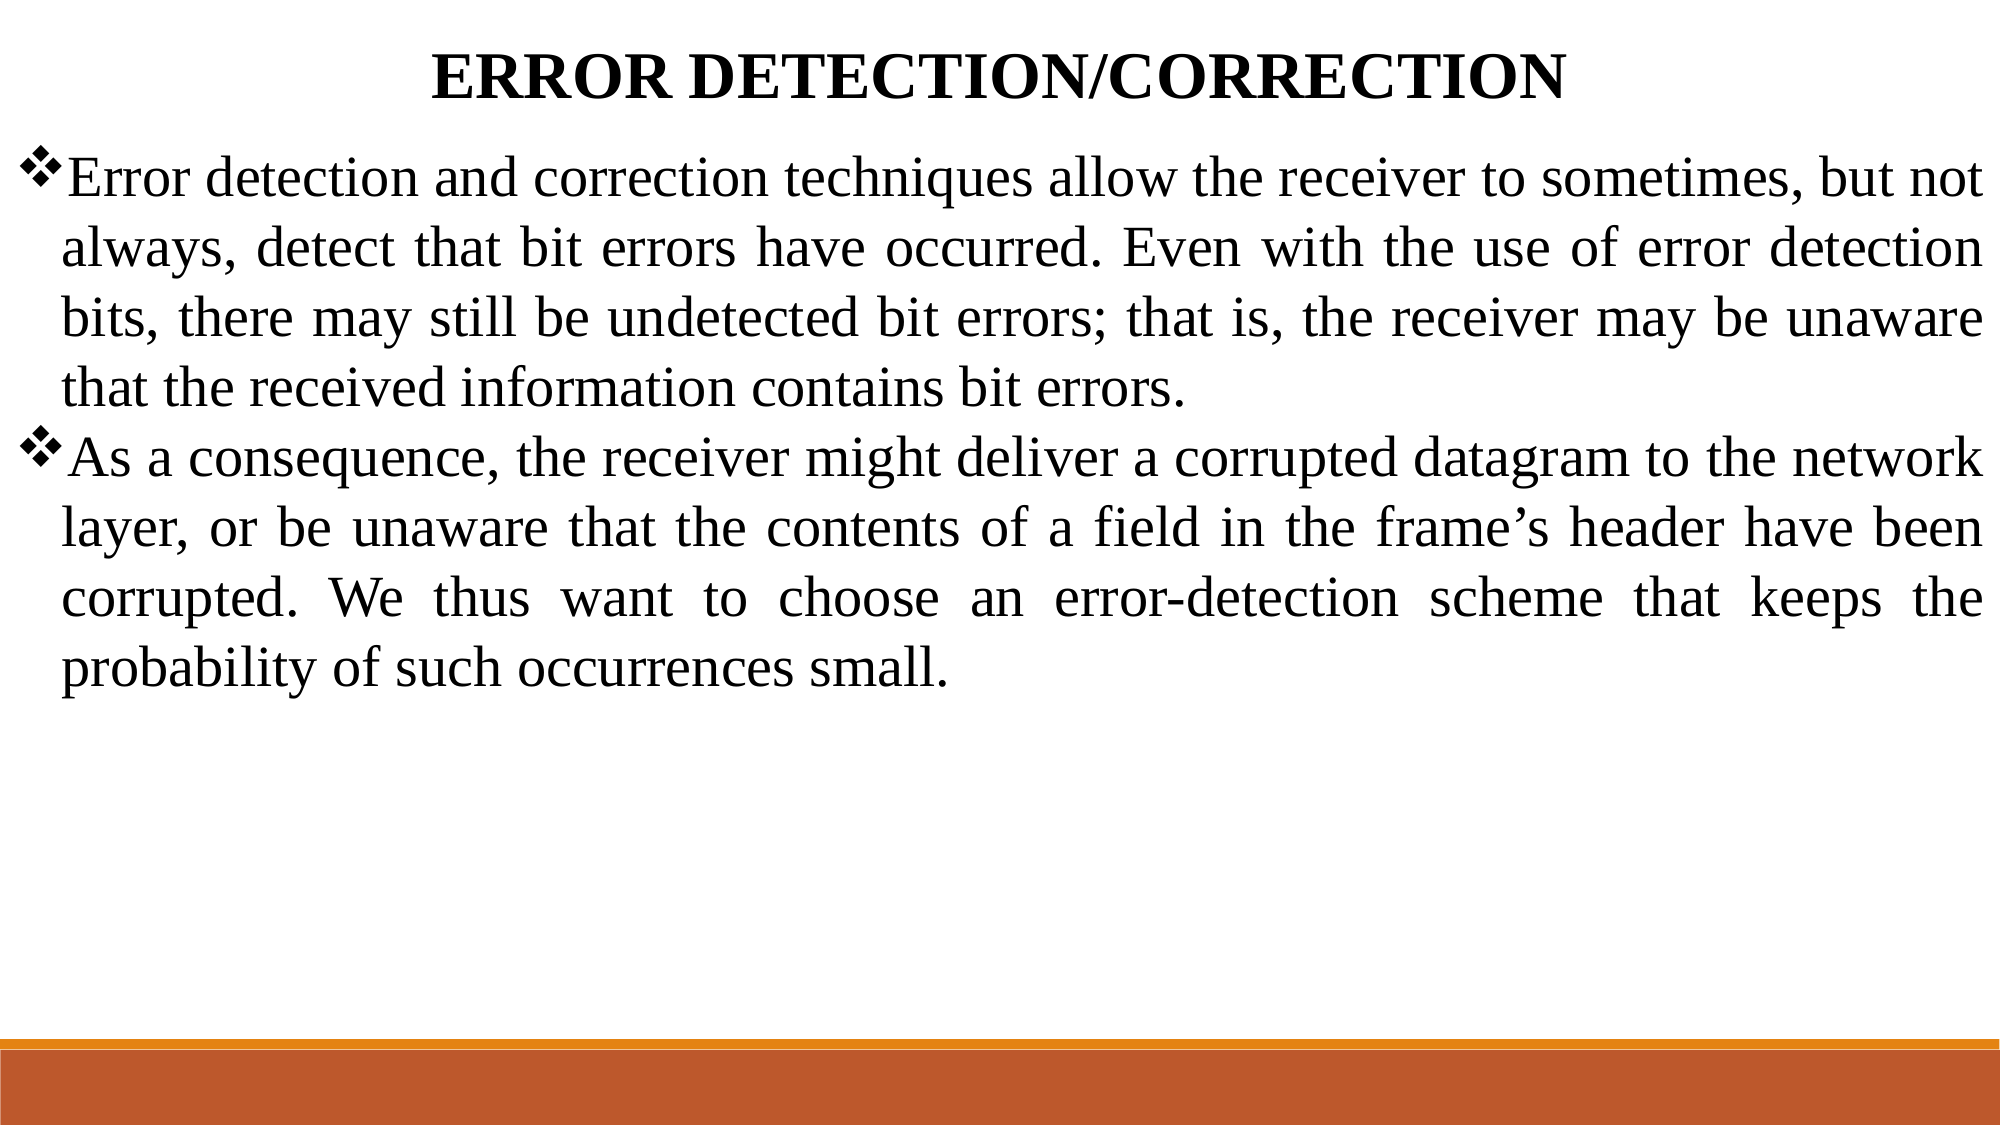

ERROR DETECTION/CORRECTION
Error detection and correction techniques allow the receiver to sometimes, but not always, detect that bit errors have occurred. Even with the use of error detection bits, there may still be undetected bit errors; that is, the receiver may be unaware that the received information contains bit errors.
As a consequence, the receiver might deliver a corrupted datagram to the network layer, or be unaware that the contents of a field in the frame’s header have been corrupted. We thus want to choose an error-detection scheme that keeps the probability of such occurrences small.